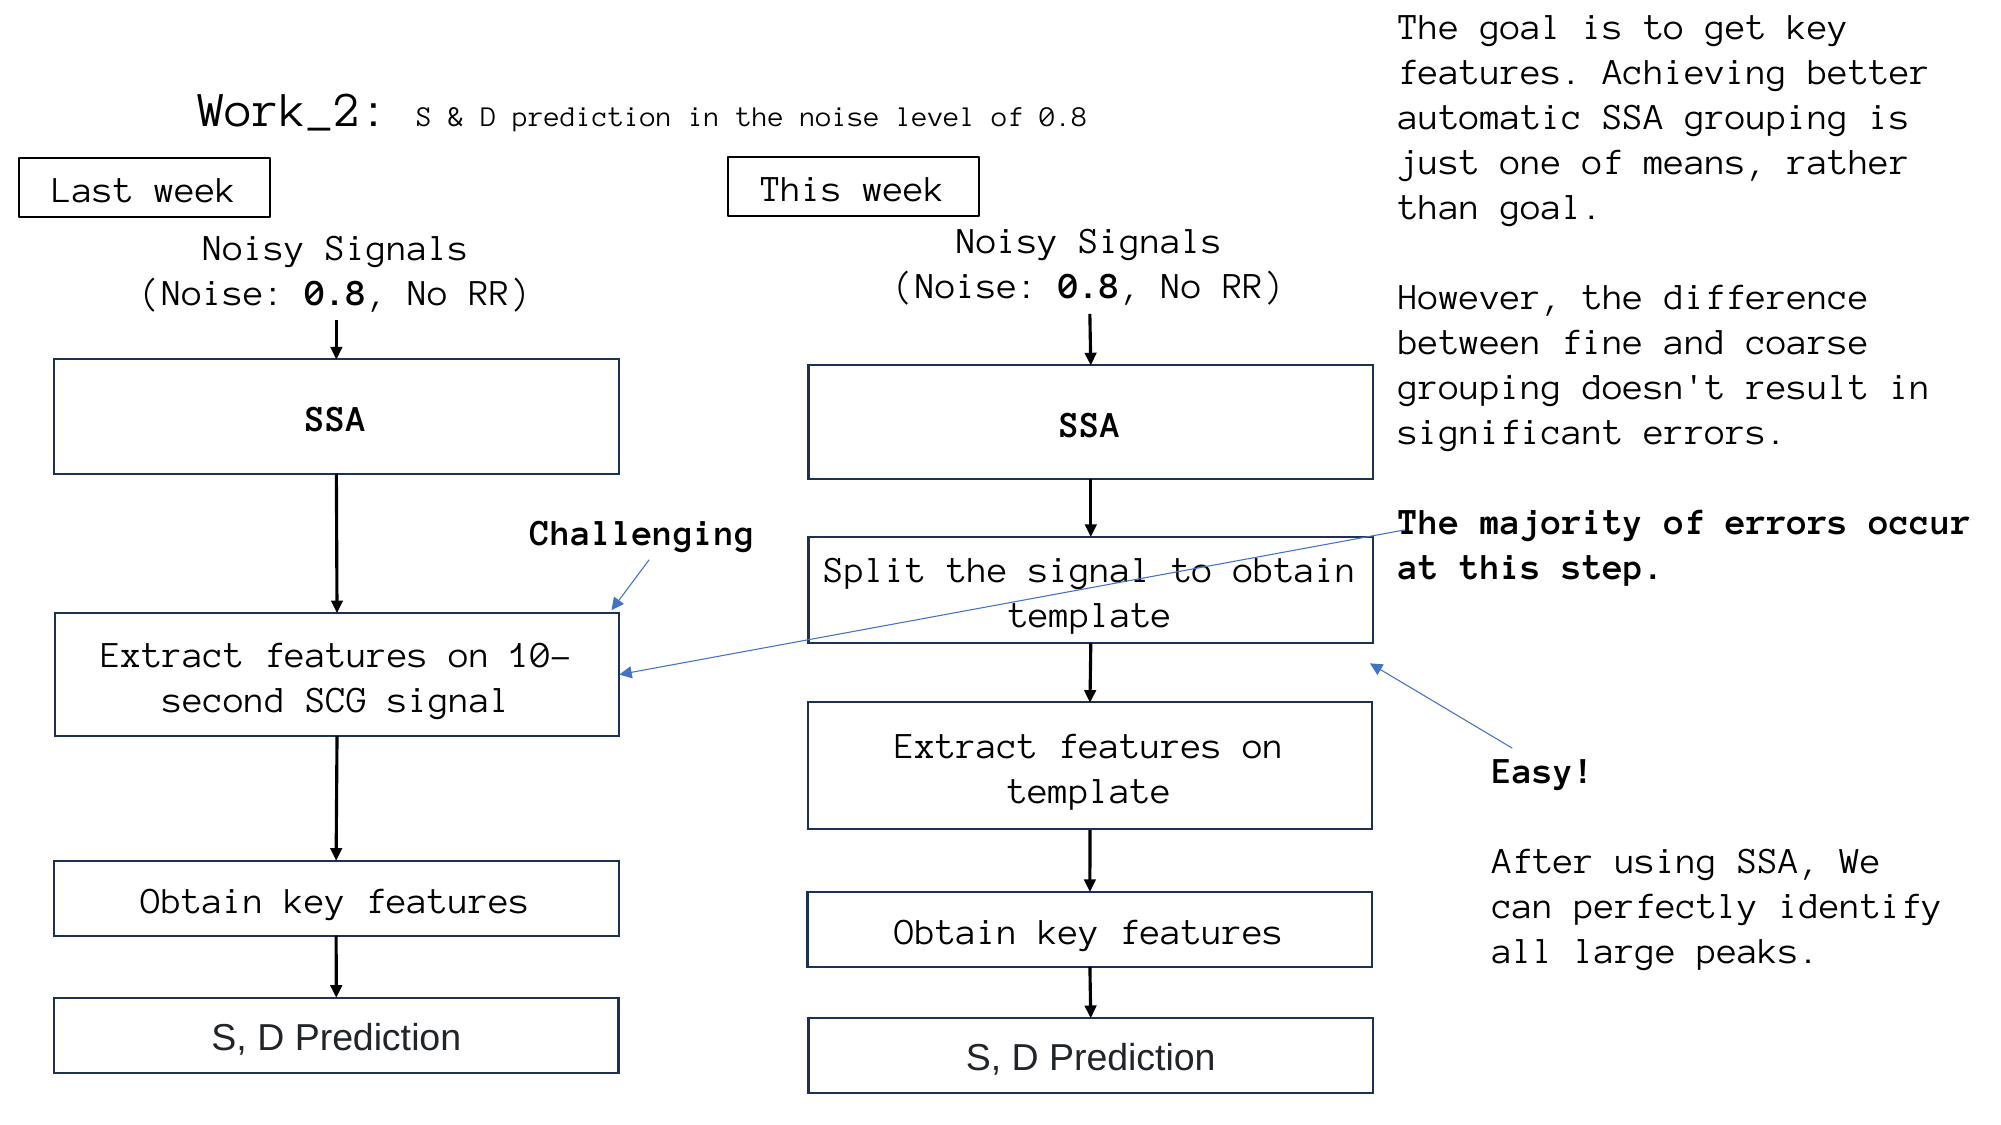

The goal is to get key features. Achieving better automatic SSA grouping is just one of means, rather than goal.

However, the difference between fine and coarse grouping doesn't result in significant errors.

The majority of errors occur at this step.
Work_2: S & D prediction in the noise level of 0.8
This week
Last week
Noisy Signals
(Noise: 0.8, No RR)
Noisy Signals
(Noise: 0.8, No RR)
SSA
SSA
Challenging
Split the signal to obtain template
Extract features on 10-second SCG signal
Extract features on template
Easy!

After using SSA, We can perfectly identify all large peaks.
Obtain key features
Obtain key features
S, D Prediction
S, D Prediction